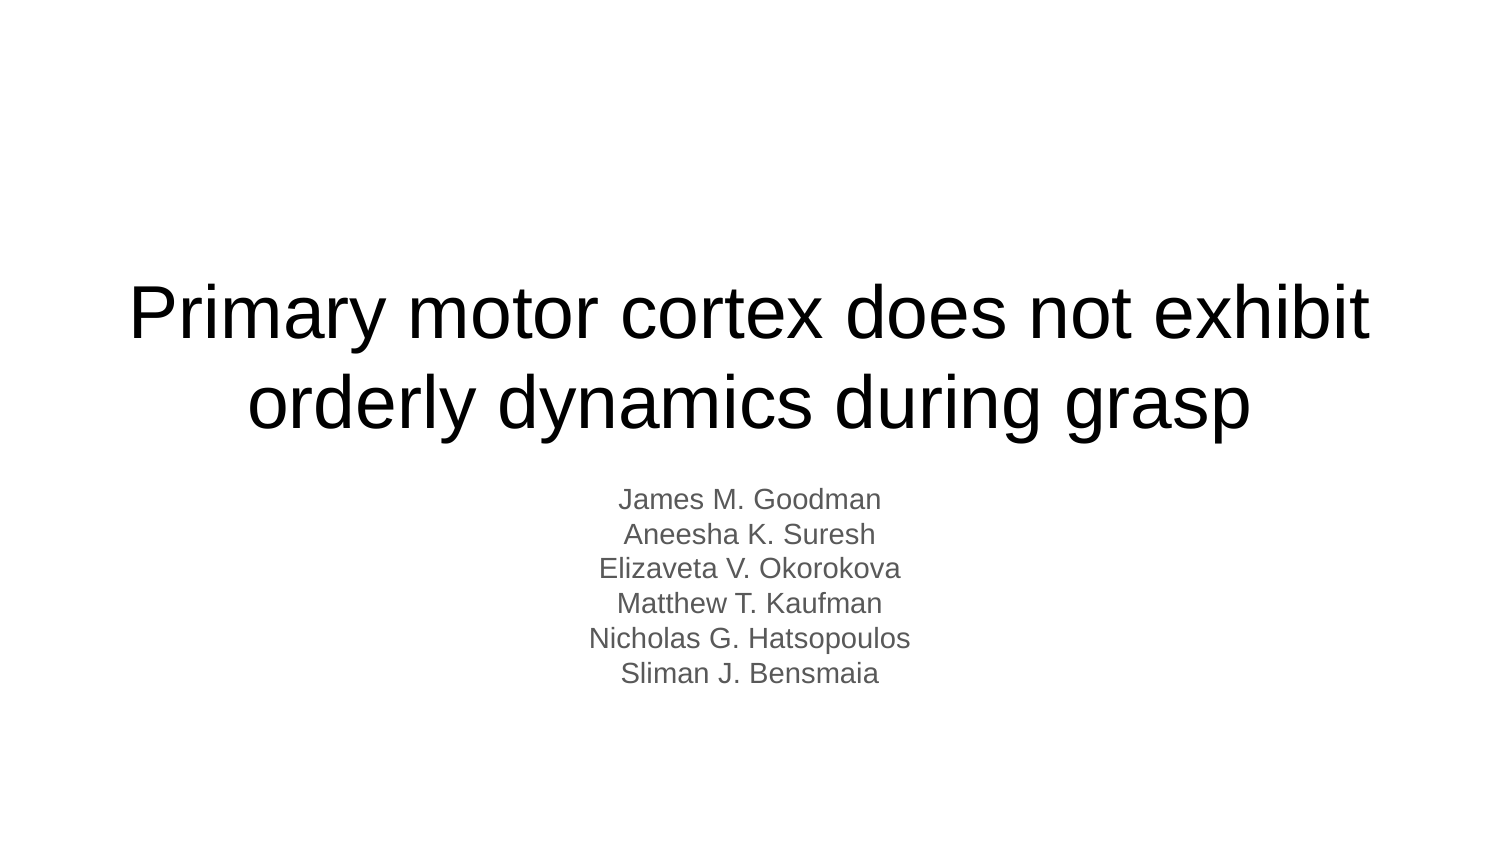

# Primary motor cortex does not exhibit orderly dynamics during grasp
James M. Goodman
Aneesha K. Suresh
Elizaveta V. Okorokova
Matthew T. Kaufman
Nicholas G. Hatsopoulos
Sliman J. Bensmaia